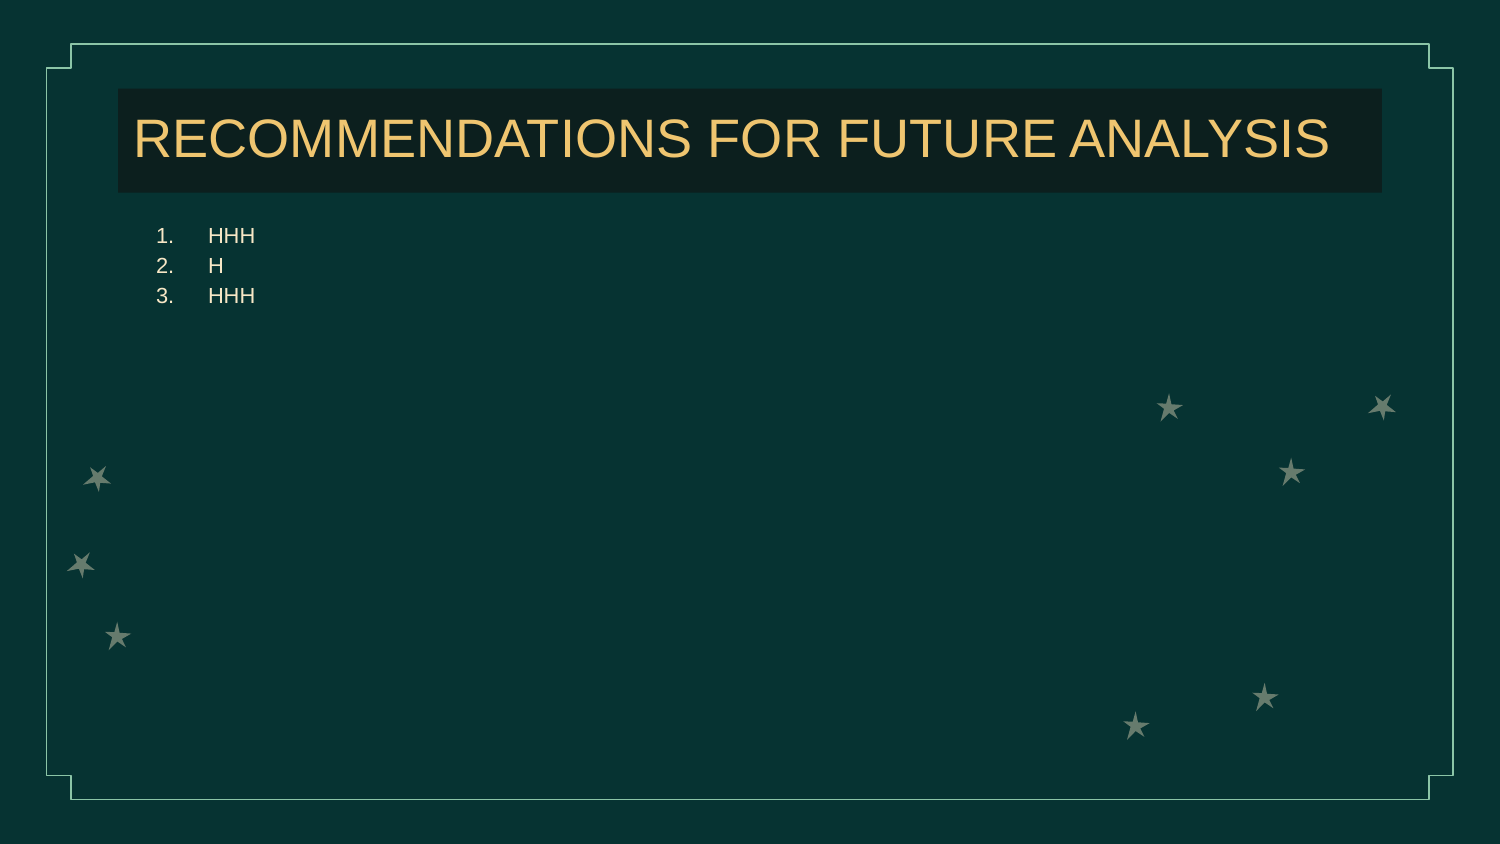

# RECOMMENDATIONS FOR FUTURE ANALYSIS
HHH
H
HHH